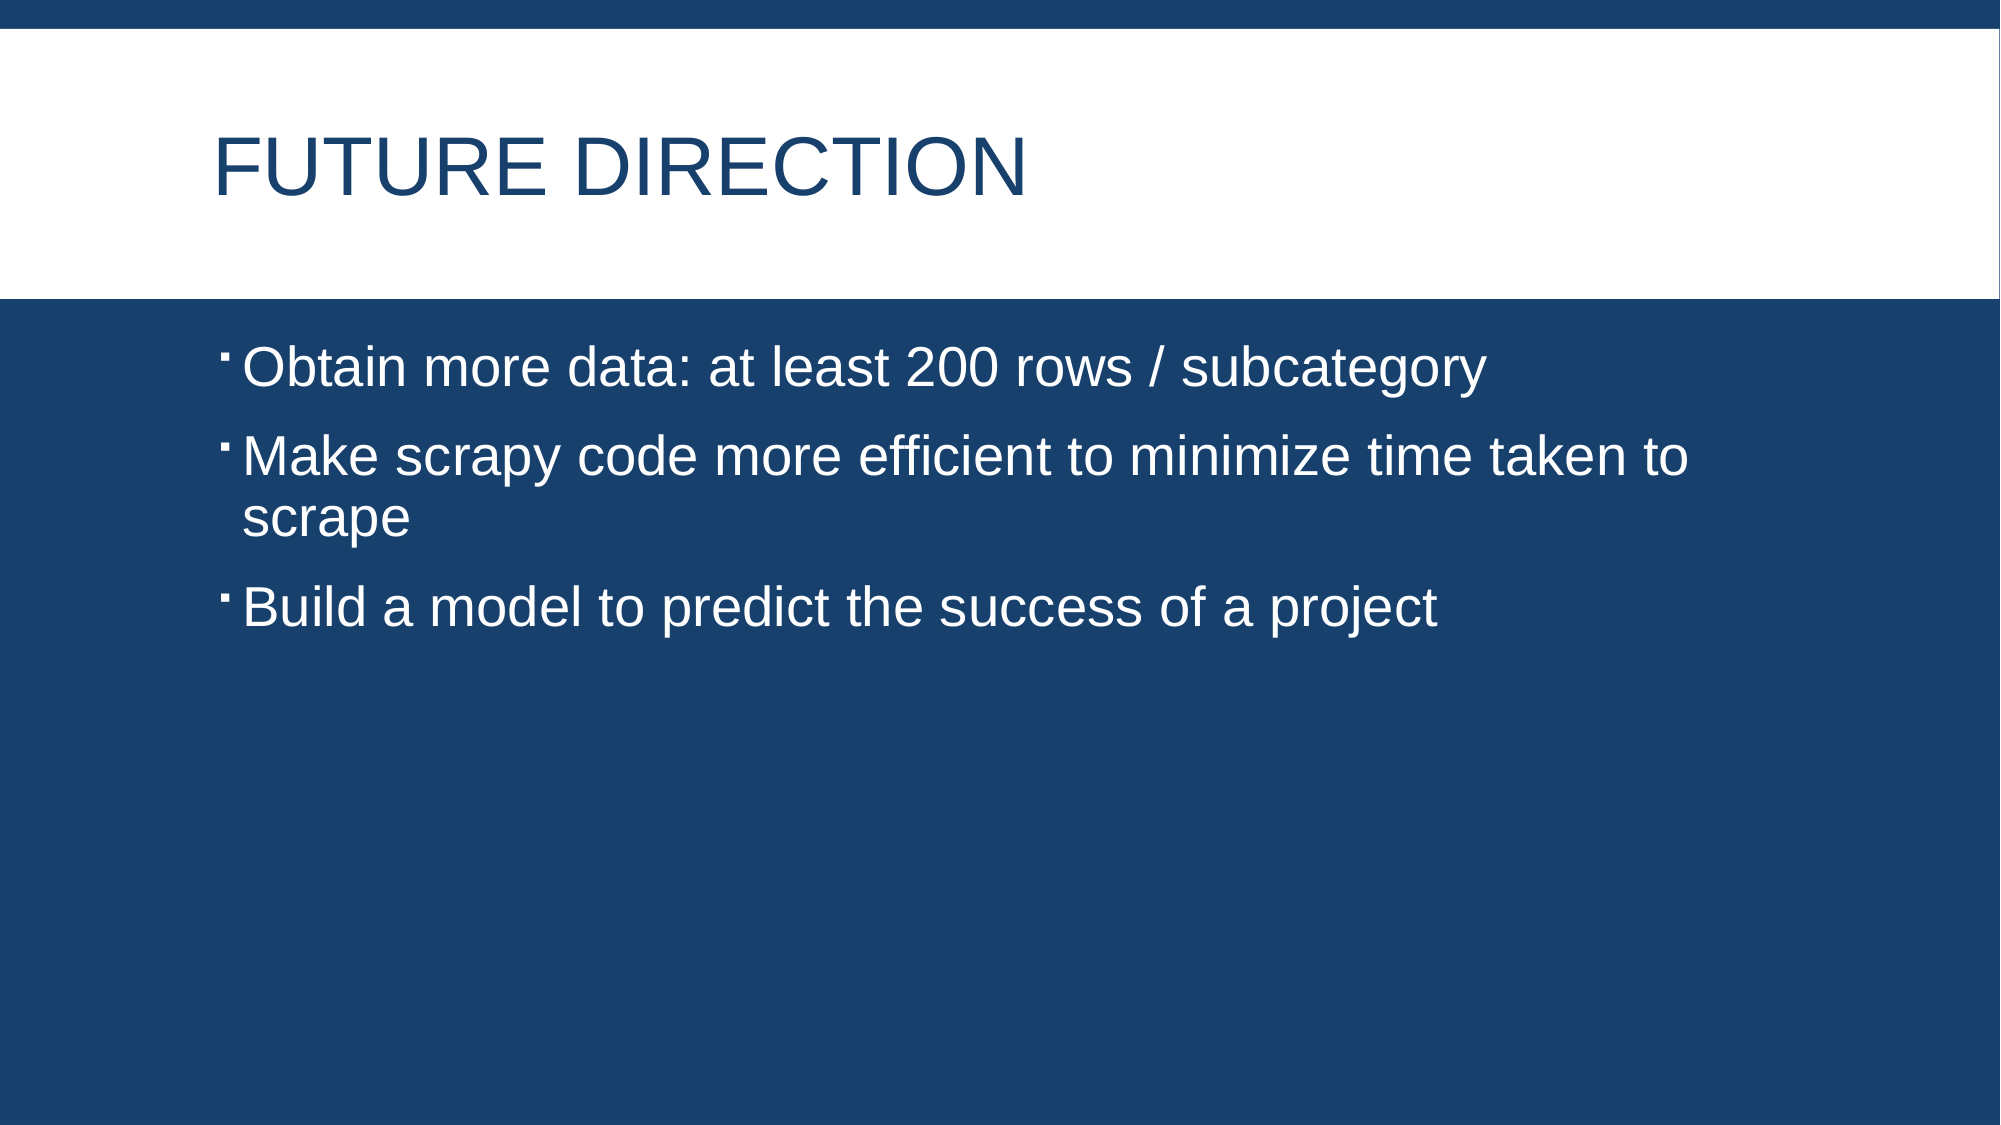

# Future direction
Obtain more data: at least 200 rows / subcategory
Make scrapy code more efficient to minimize time taken to scrape
Build a model to predict the success of a project